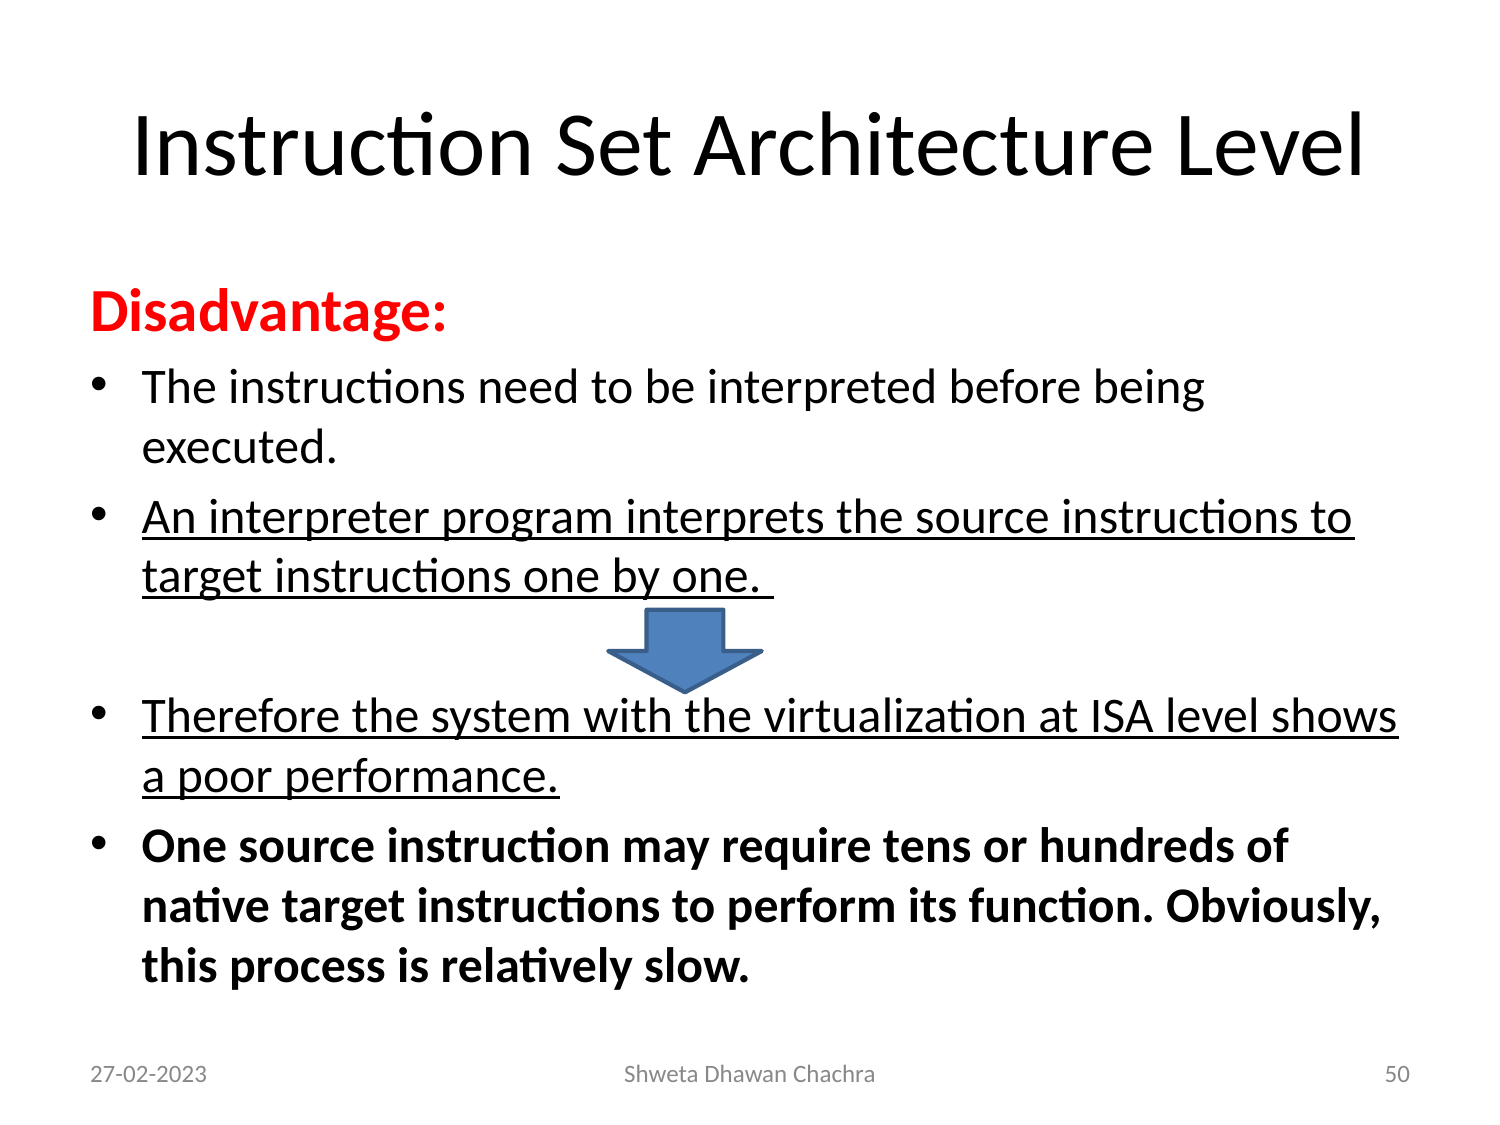

# Instruction Set Architecture Level
Disadvantage:
The instructions need to be interpreted before being executed.
An interpreter program interprets the source instructions to target instructions one by one.

Therefore the system with the virtualization at ISA level shows a poor performance.
One source instruction may require tens or hundreds of native target instructions to perform its function. Obviously, this process is relatively slow.

27-02-2023
Shweta Dhawan Chachra
50